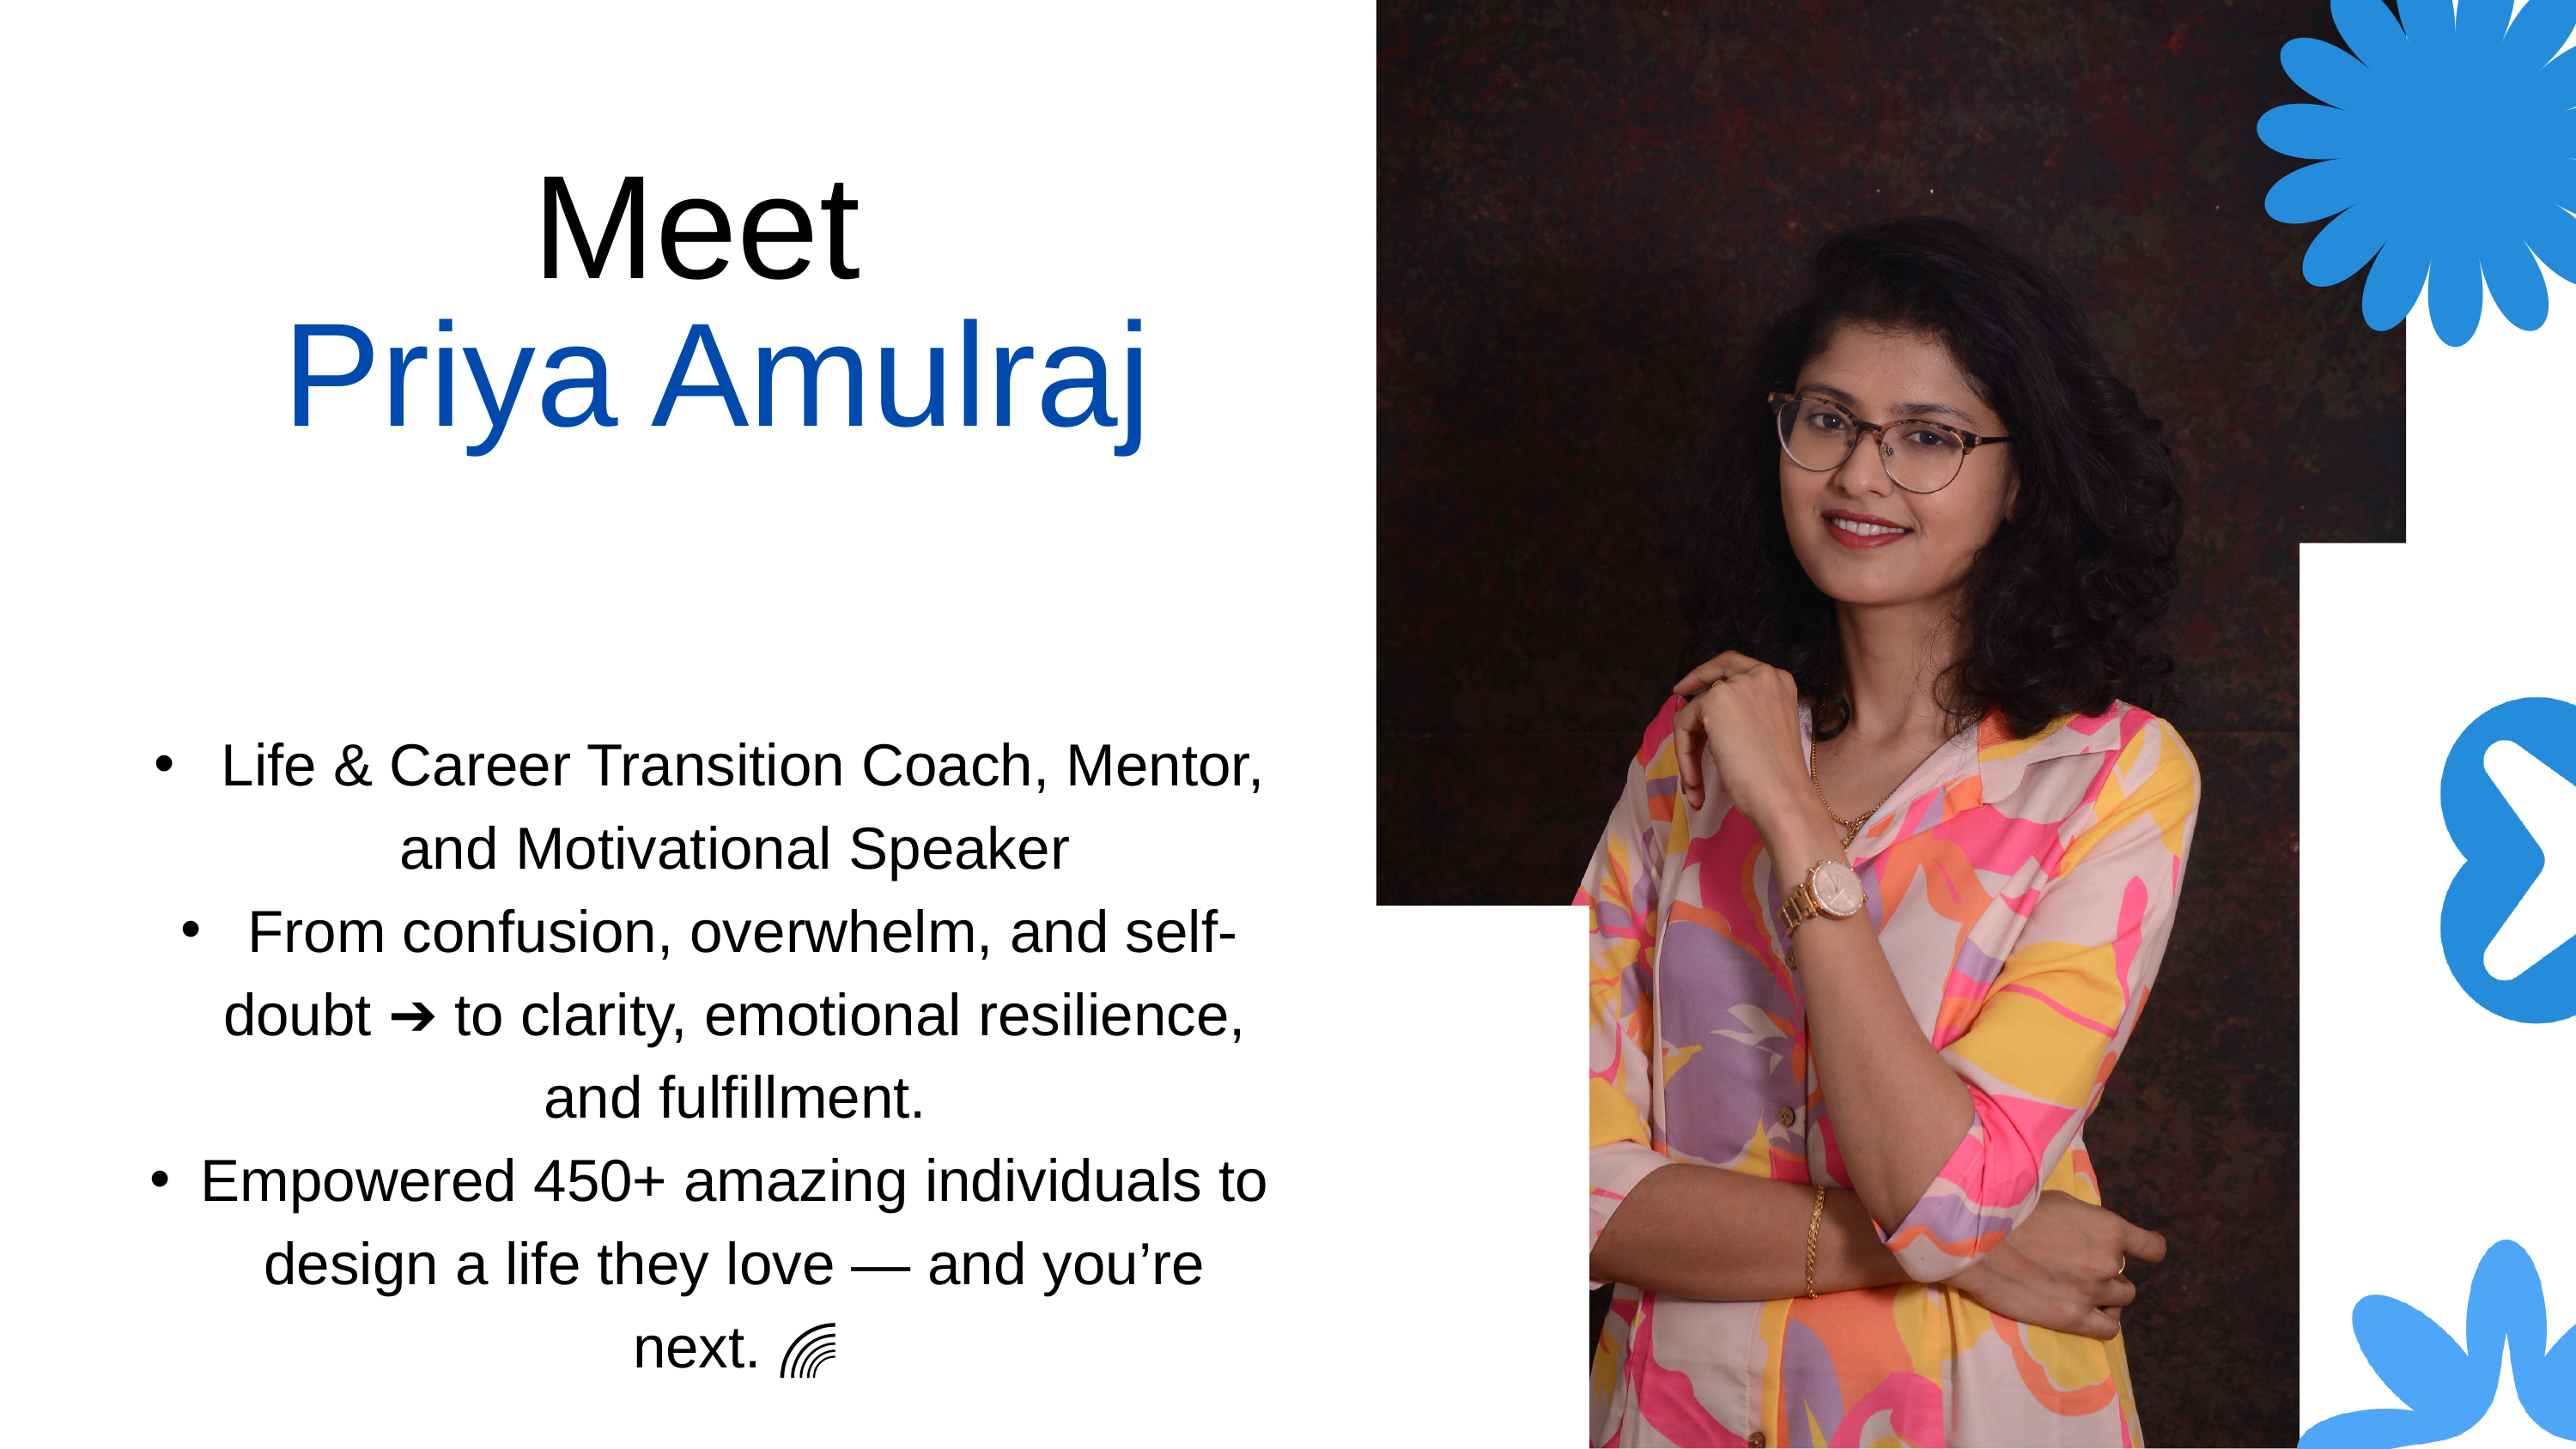

Meet
Priya Amulraj

 Life & Career Transition Coach, Mentor, and Motivational Speaker
 From confusion, overwhelm, and self-doubt ➔ to clarity, emotional resilience, and fulfillment.
Empowered 450+ amazing individuals to design a life they love — and you’re next. 🌈